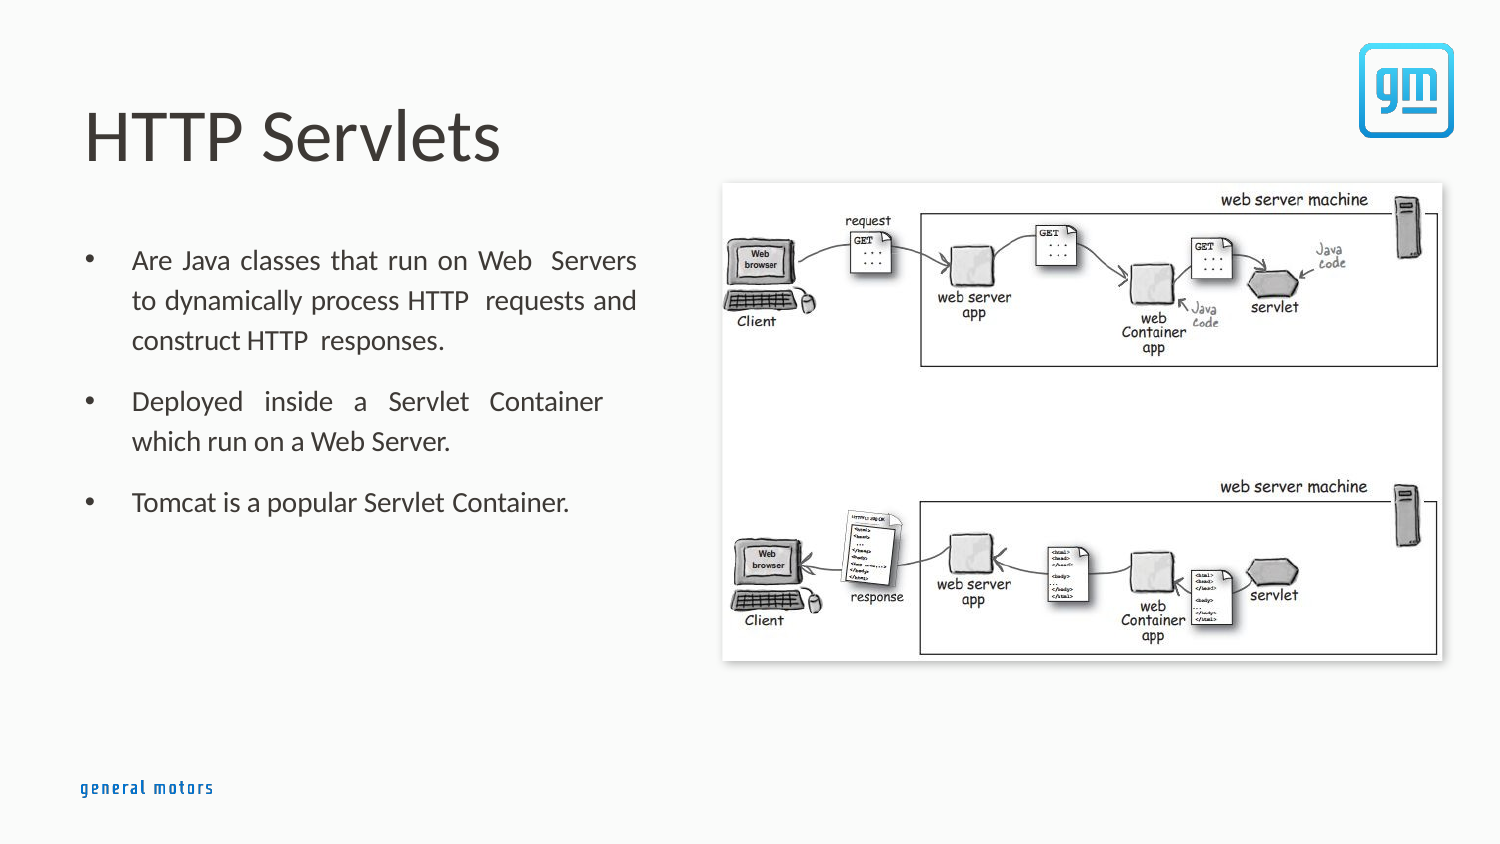

# HTTP Servlets

Are Java classes that run on Web  Servers to dynamically process HTTP  requests and construct HTTP  responses.
Deployed inside a Servlet Container  which run on a Web Server.
Tomcat is a popular Servlet Container.